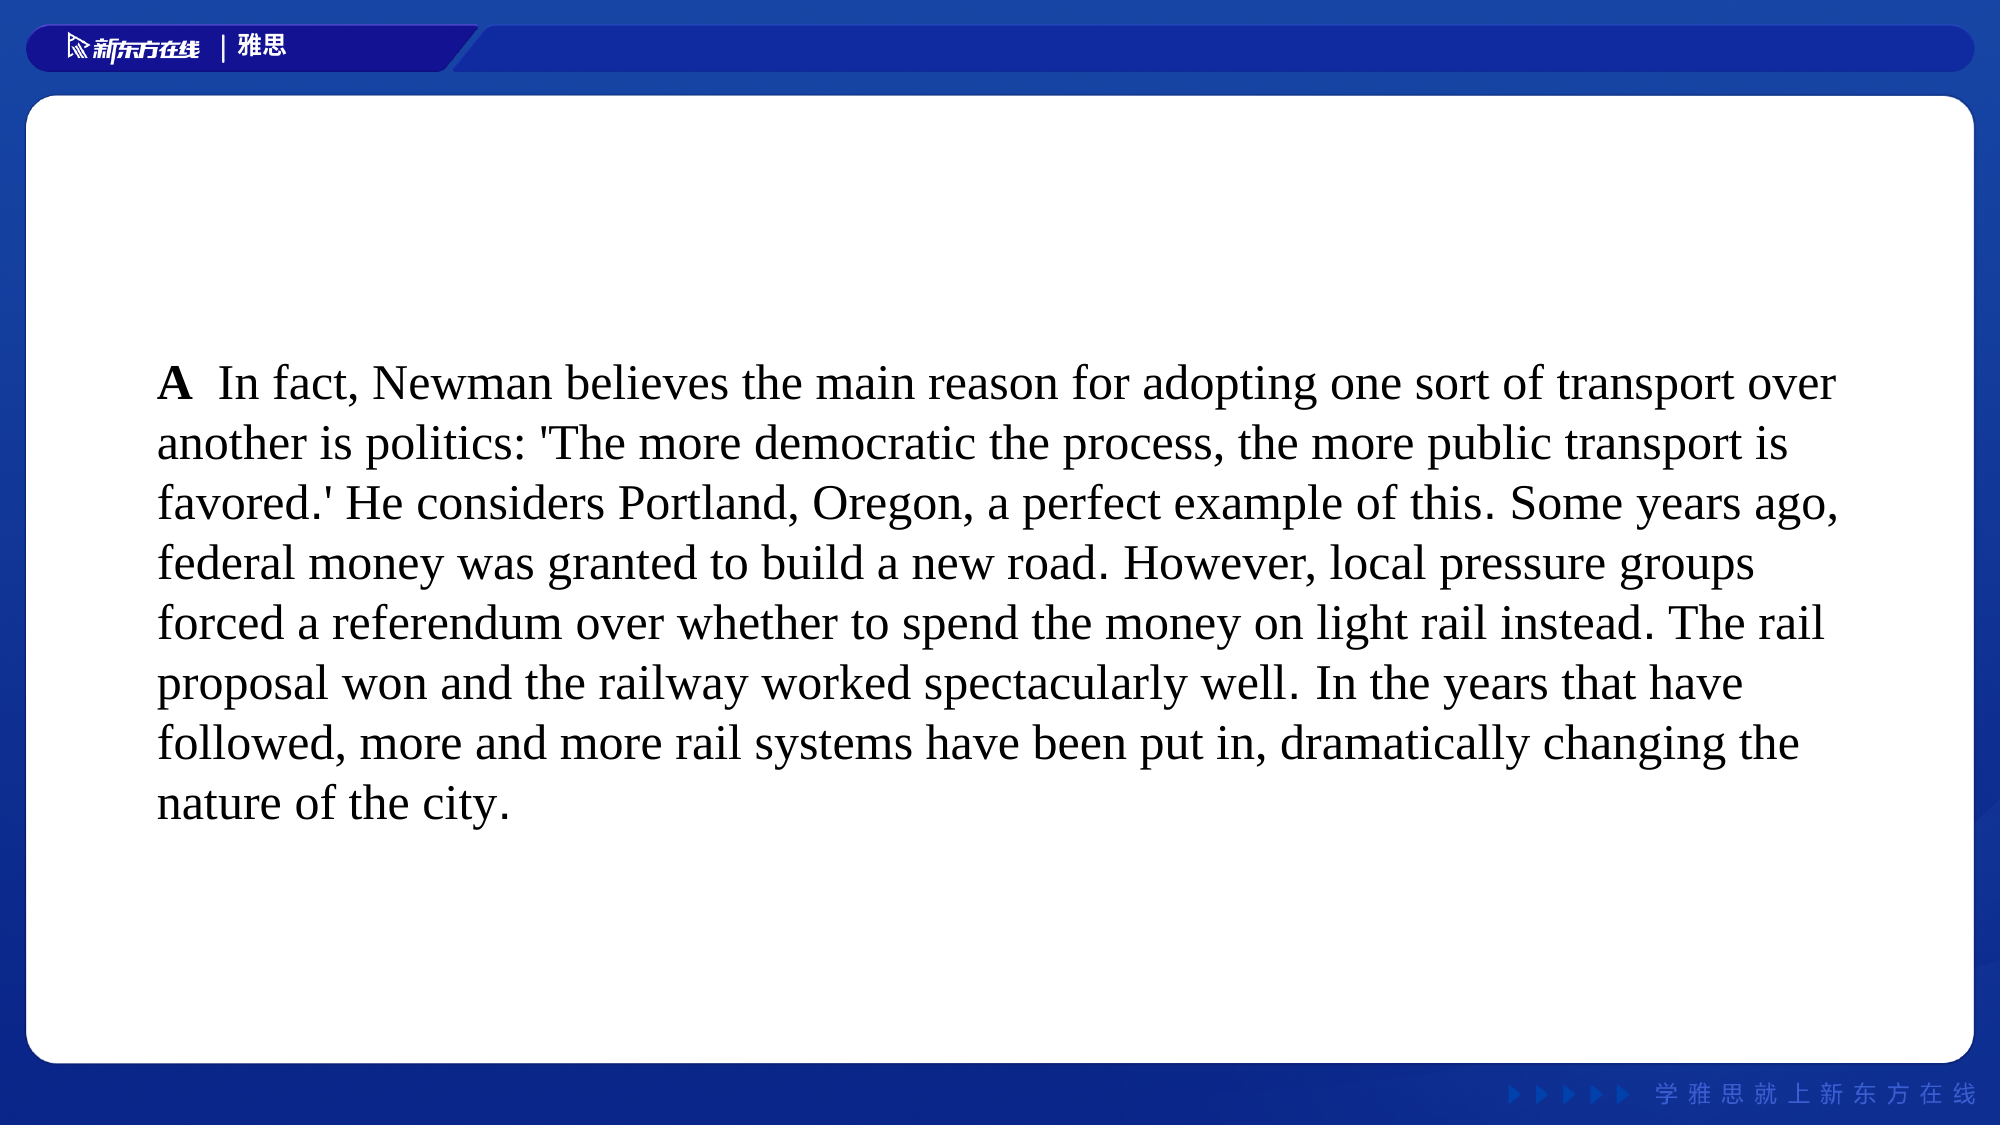

A  In fact, Newman believes the main reason for adopting one sort of transport over another is politics: 'The more democratic the process, the more public transport is favored.' He considers Portland, Oregon, a perfect example of this. Some years ago, federal money was granted to build a new road. However, local pressure groups forced a referendum over whether to spend the money on light rail instead. The rail proposal won and the railway worked spectacularly well. In the years that have followed, more and more rail systems have been put in, dramatically changing the nature of the city.